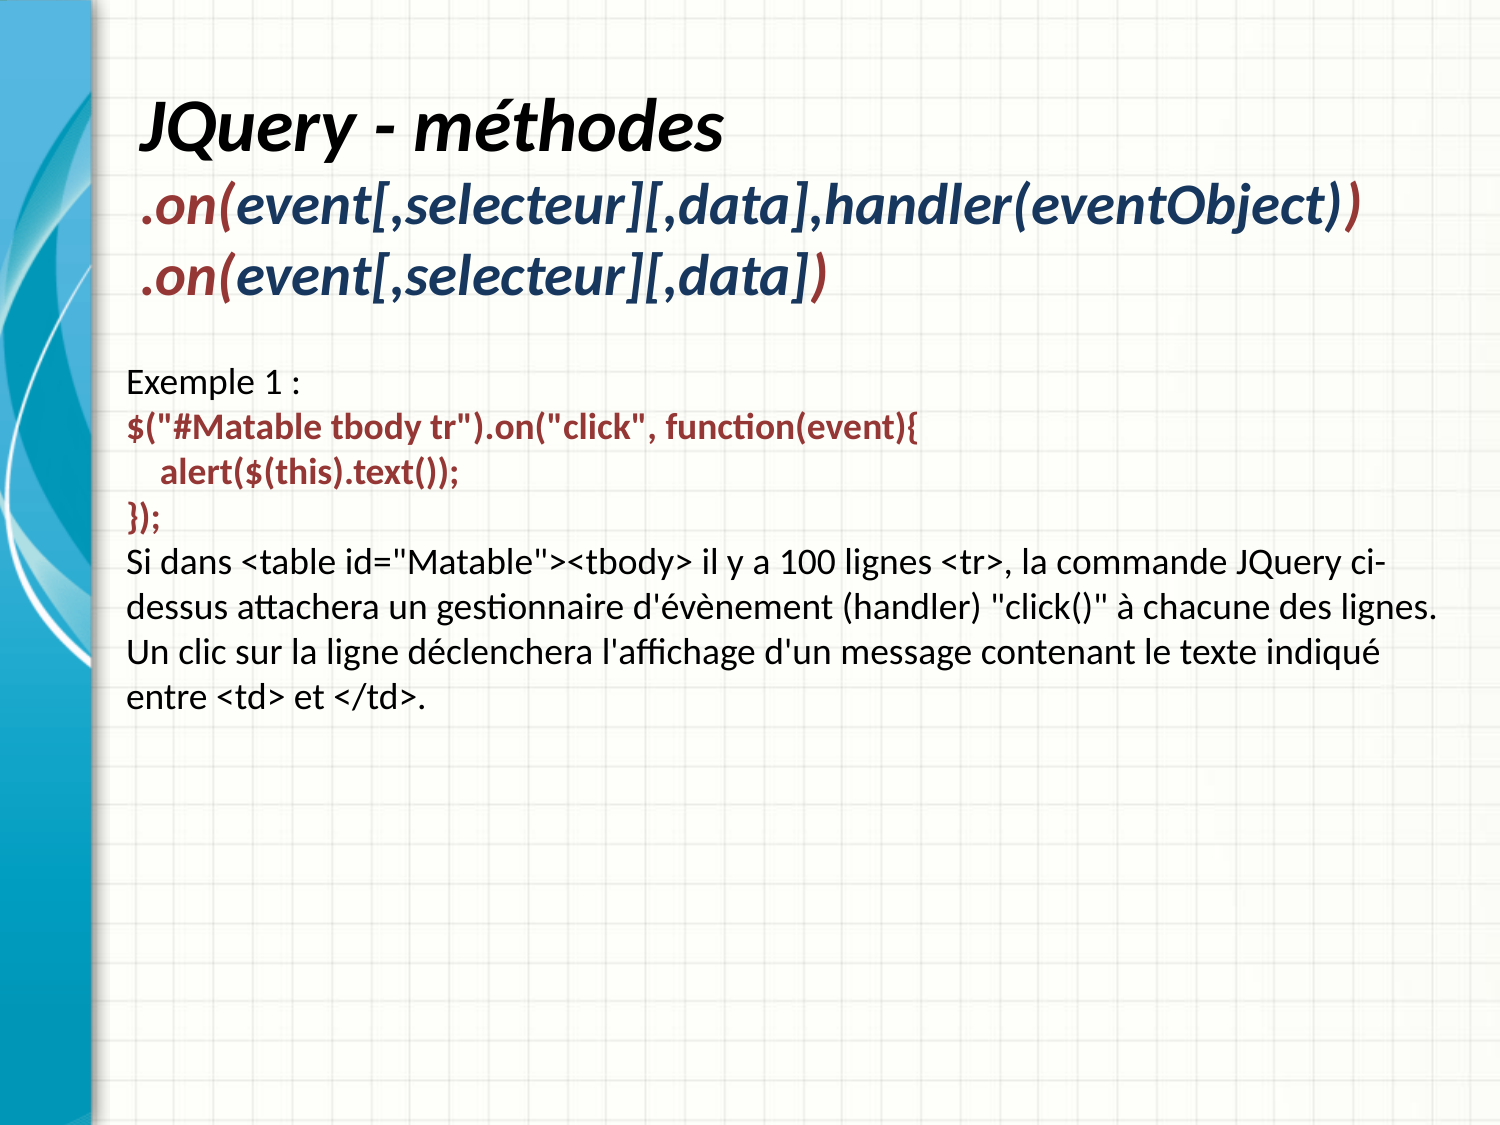

# JQuery - méthodes .on(event[,selecteur][,data],handler(eventObject)) .on(event[,selecteur][,data])
Exemple 1 :
$("#Matable tbody tr").on("click", function(event){
    alert($(this).text());
});
Si dans <table id="Matable"><tbody> il y a 100 lignes <tr>, la commande JQuery ci-dessus attachera un gestionnaire d'évènement (handler) "click()" à chacune des lignes.
Un clic sur la ligne déclenchera l'affichage d'un message contenant le texte indiqué entre <td> et </td>.